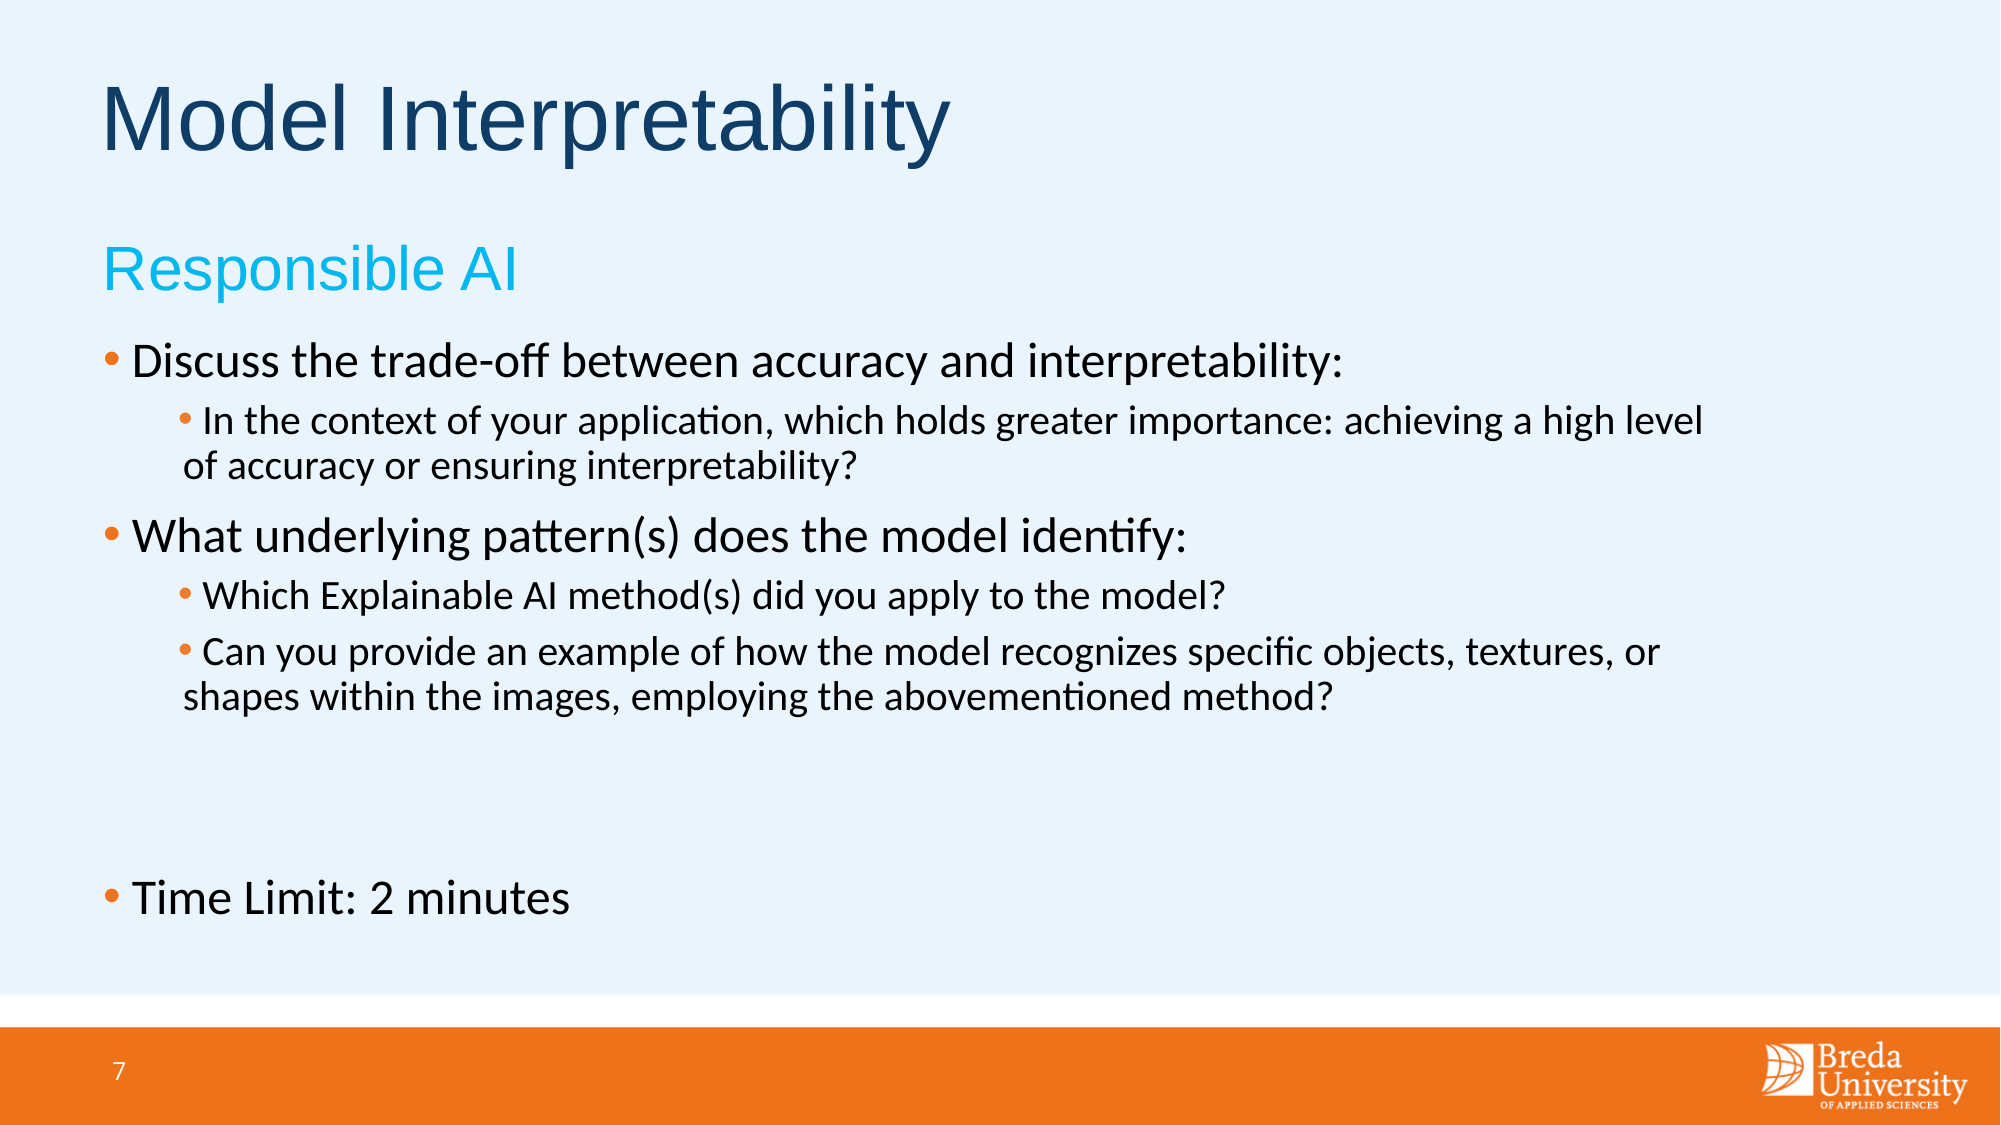

# Model Interpretability
Responsible AI
 Discuss the trade-off between accuracy and interpretability:
 In the context of your application, which holds greater importance: achieving a high level of accuracy or ensuring interpretability?
 What underlying pattern(s) does the model identify:
 Which Explainable AI method(s) did you apply to the model?
 Can you provide an example of how the model recognizes specific objects, textures, or shapes within the images, employing the abovementioned method?

 Time Limit: 2 minutes

7